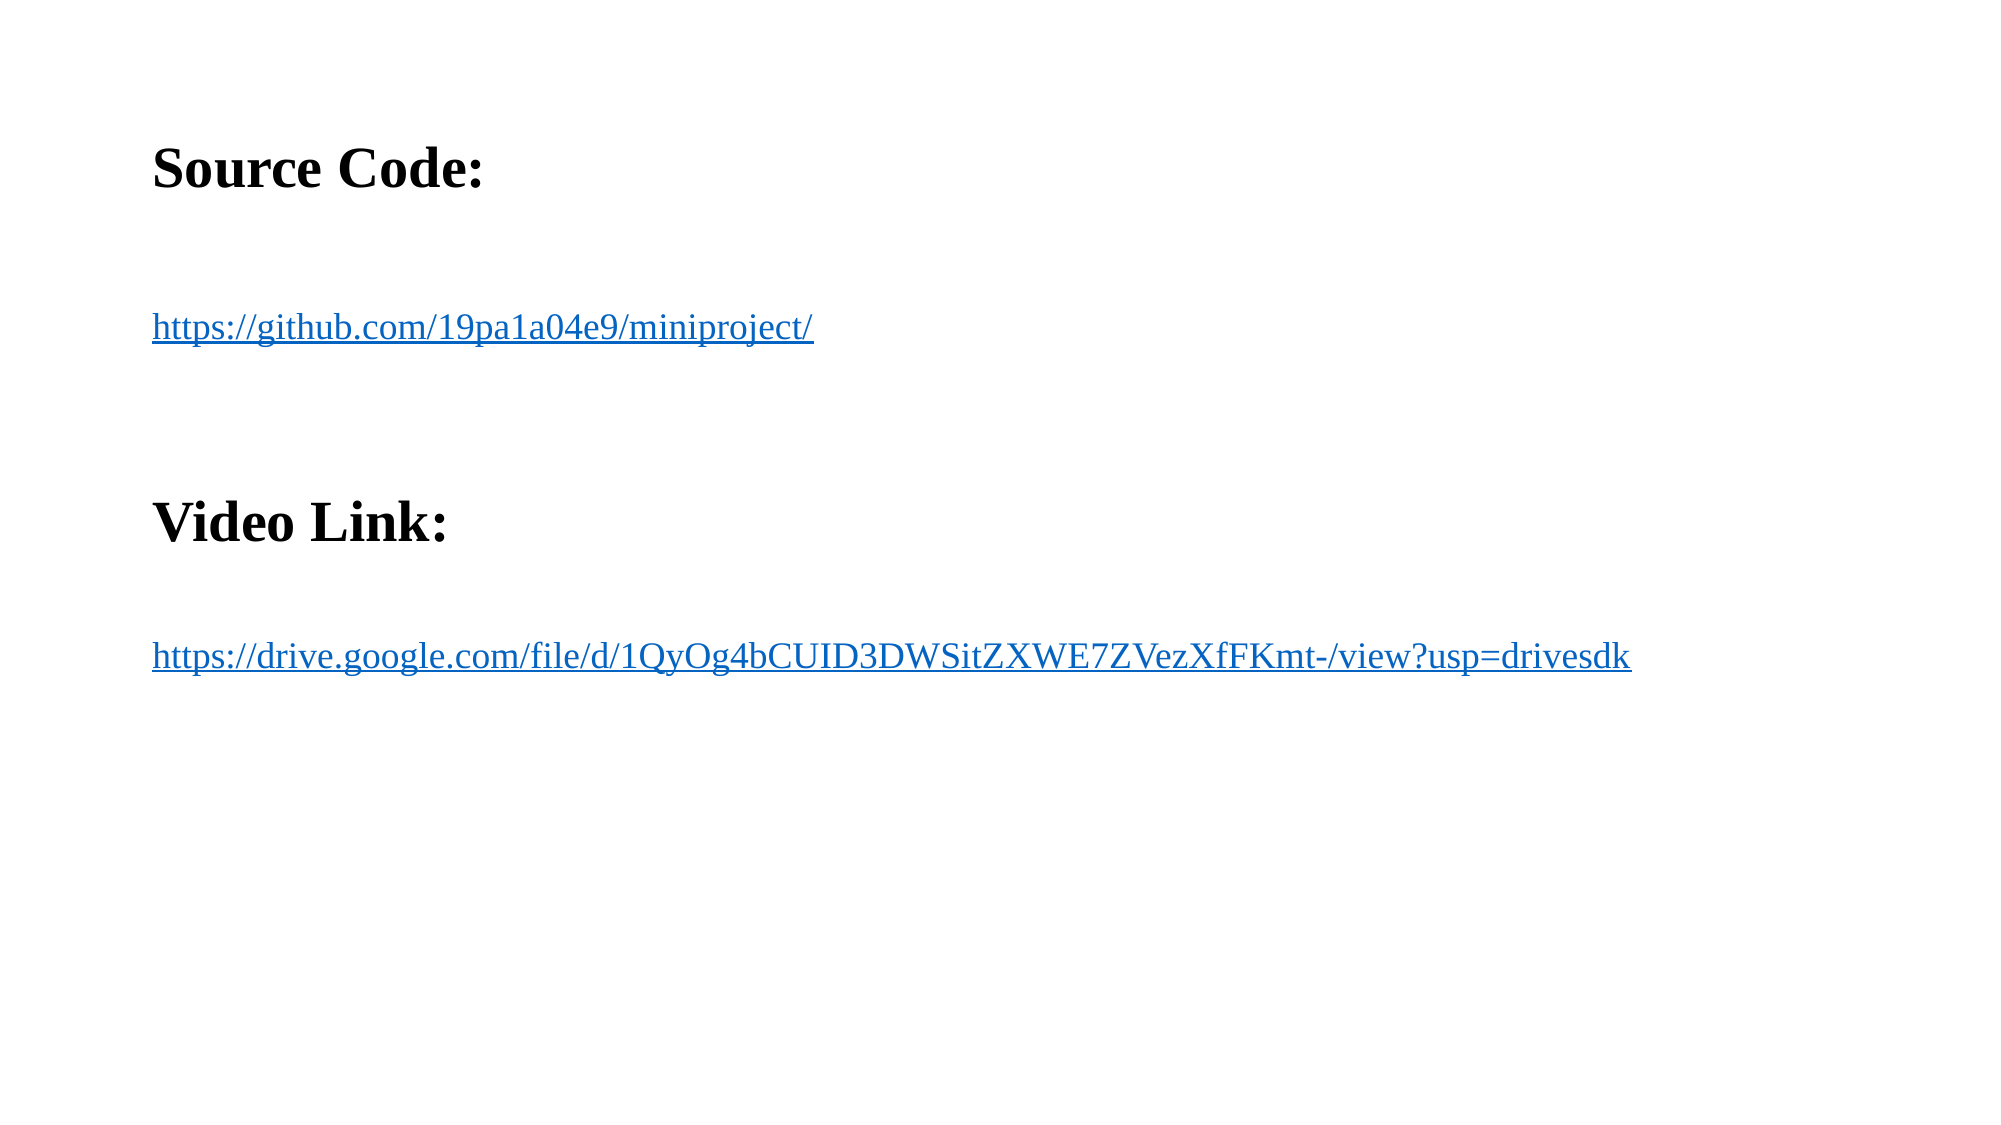

# Source Code:
https://github.com/19pa1a04e9/miniproject/

Video Link:

https://drive.google.com/file/d/1QyOg4bCUID3DWSitZXWE7ZVezXfFKmt-/view?usp=drivesdk